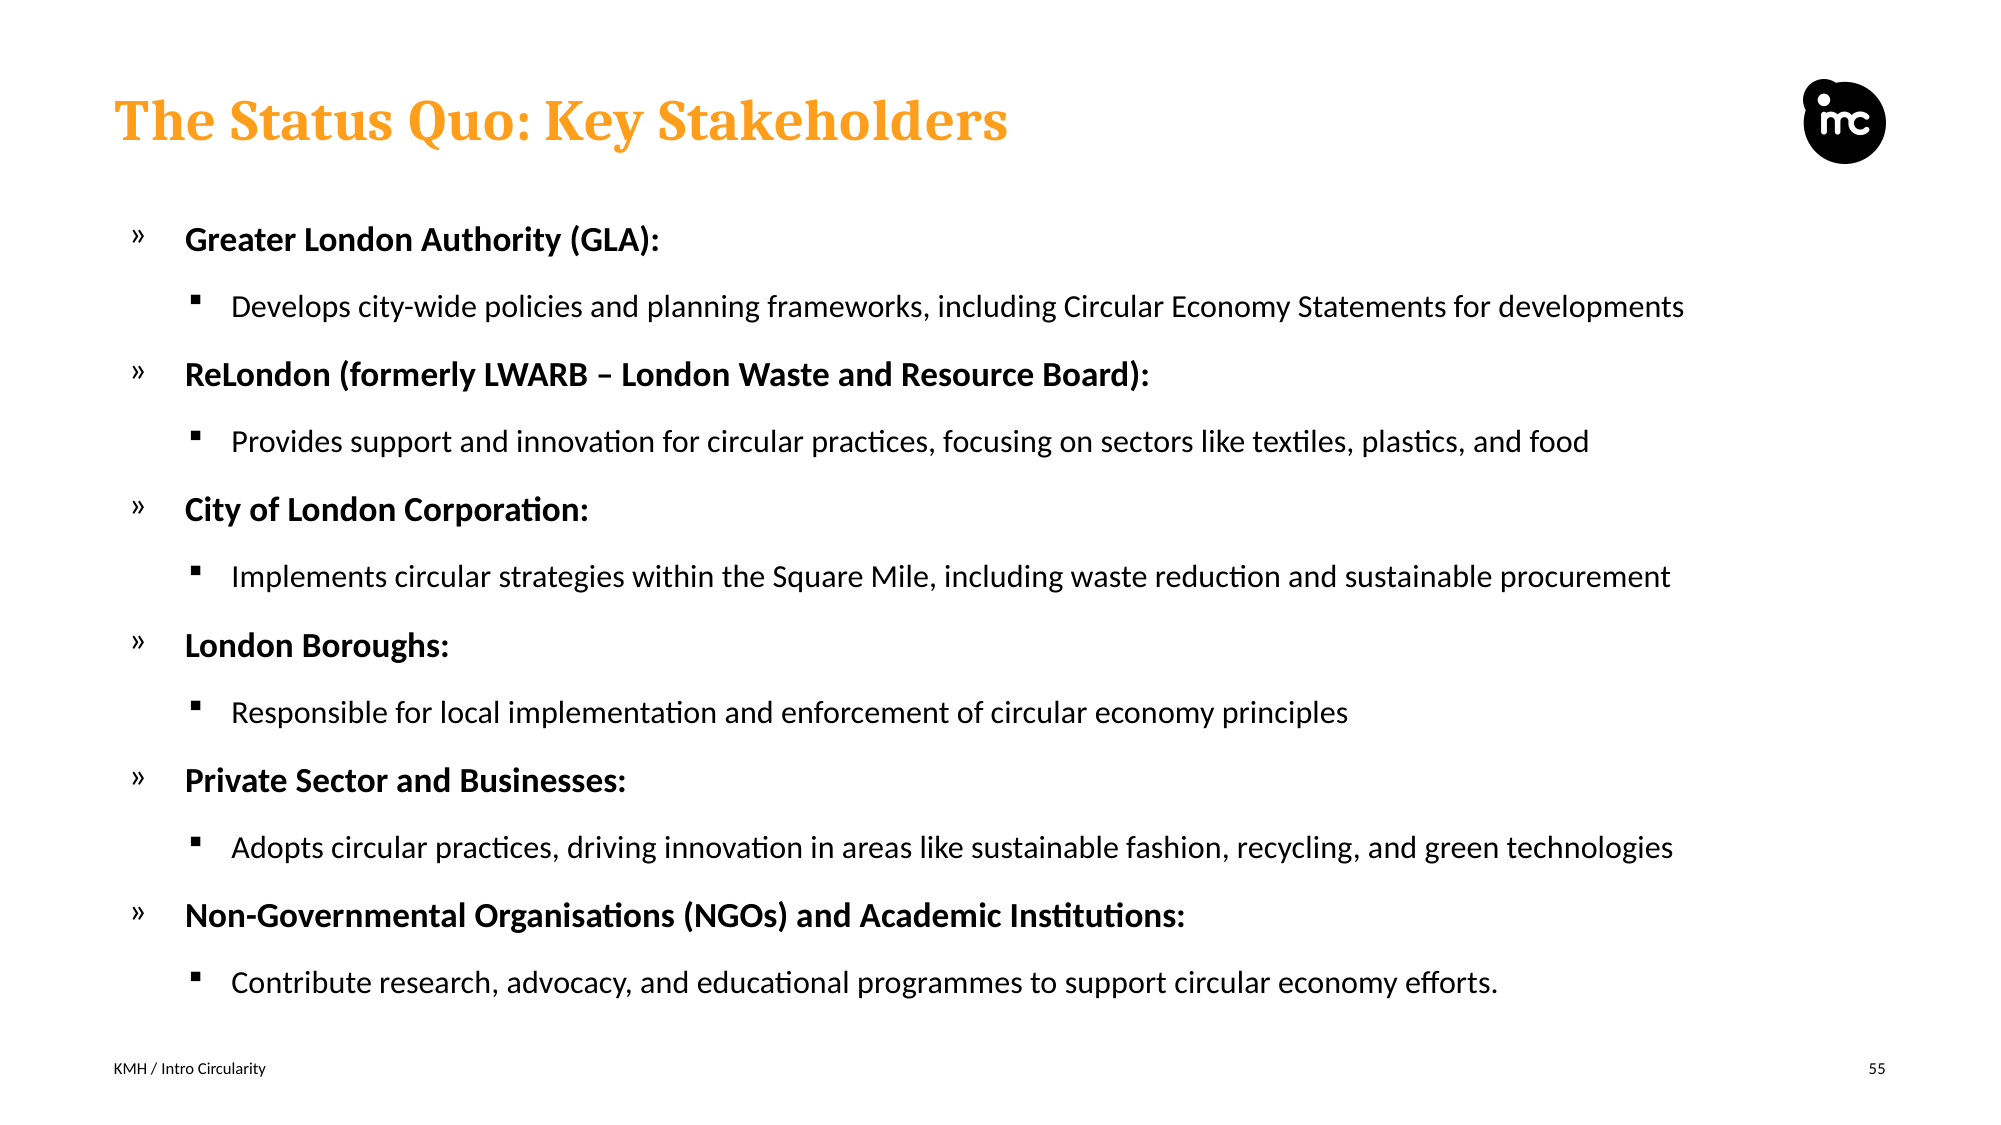

# The Status Quo: Key Stakeholders
Greater London Authority (GLA):
Develops city-wide policies and planning frameworks, including Circular Economy Statements for developments
ReLondon (formerly LWARB – London Waste and Resource Board):
Provides support and innovation for circular practices, focusing on sectors like textiles, plastics, and food
City of London Corporation:
Implements circular strategies within the Square Mile, including waste reduction and sustainable procurement
London Boroughs:
Responsible for local implementation and enforcement of circular economy principles
Private Sector and Businesses:
Adopts circular practices, driving innovation in areas like sustainable fashion, recycling, and green technologies
Non-Governmental Organisations (NGOs) and Academic Institutions:
Contribute research, advocacy, and educational programmes to support circular economy efforts.
KMH / Intro Circularity

55